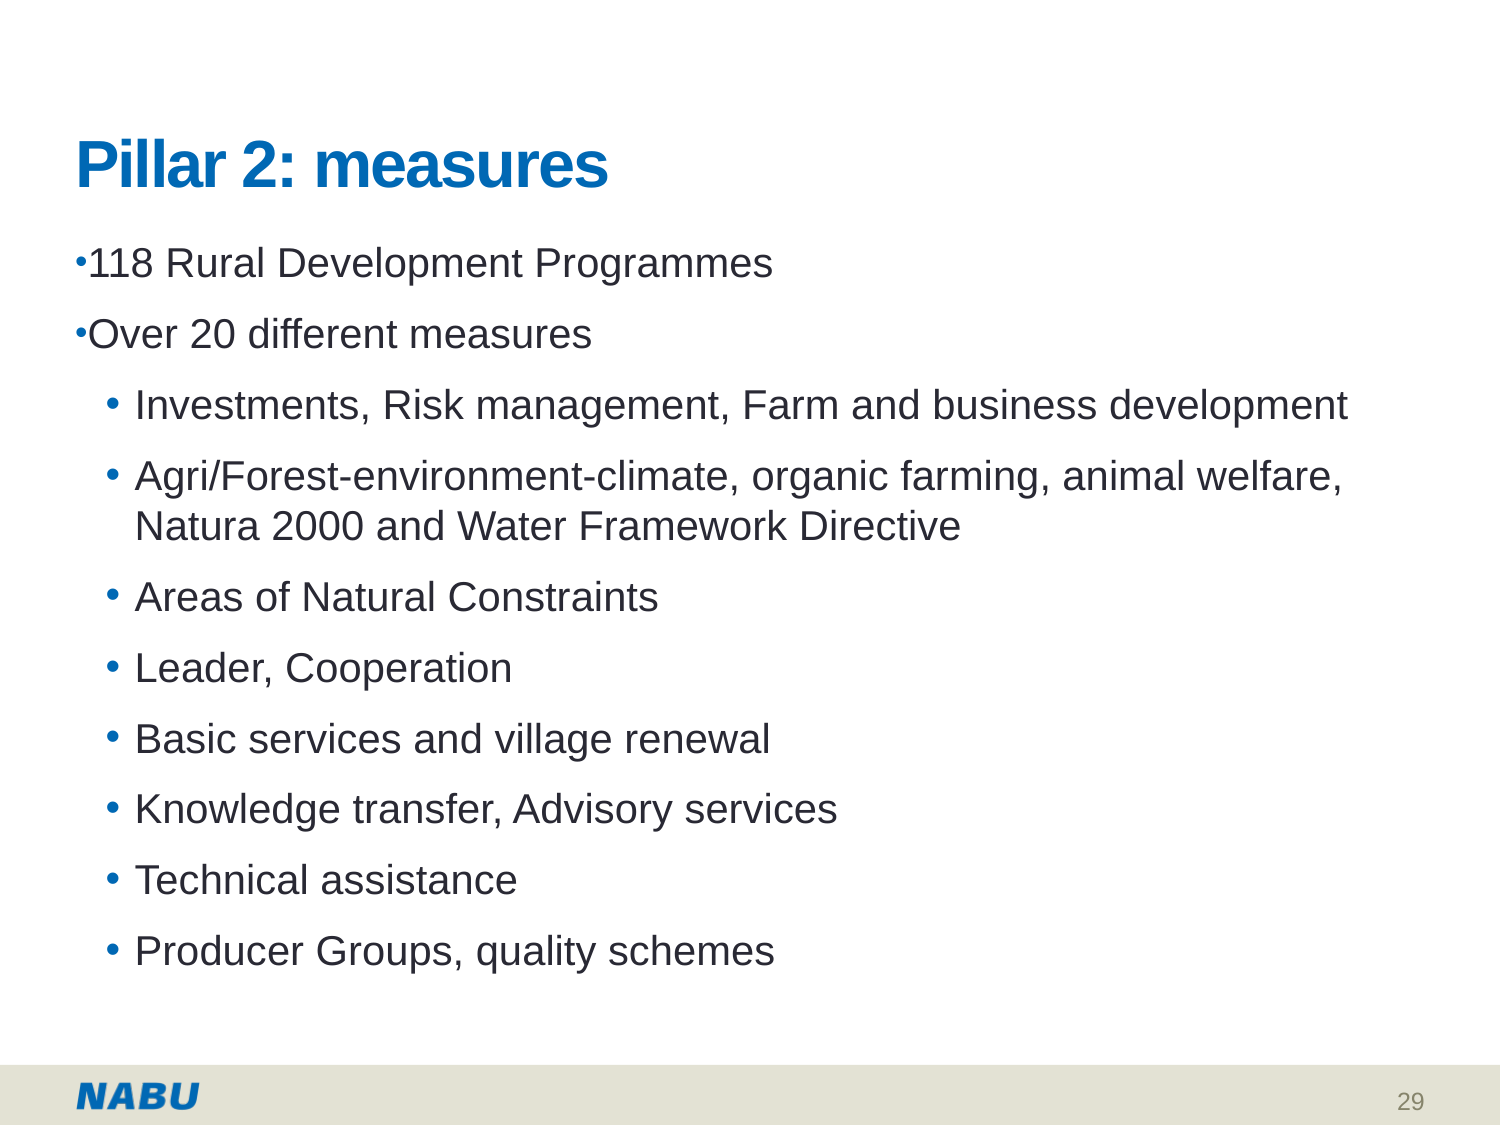

# Pillar 2: measures
118 Rural Development Programmes
Over 20 different measures
Investments, Risk management, Farm and business development
Agri/Forest-environment-climate, organic farming, animal welfare, Natura 2000 and Water Framework Directive
Areas of Natural Constraints
Leader, Cooperation
Basic services and village renewal
Knowledge transfer, Advisory services
Technical assistance
Producer Groups, quality schemes

29